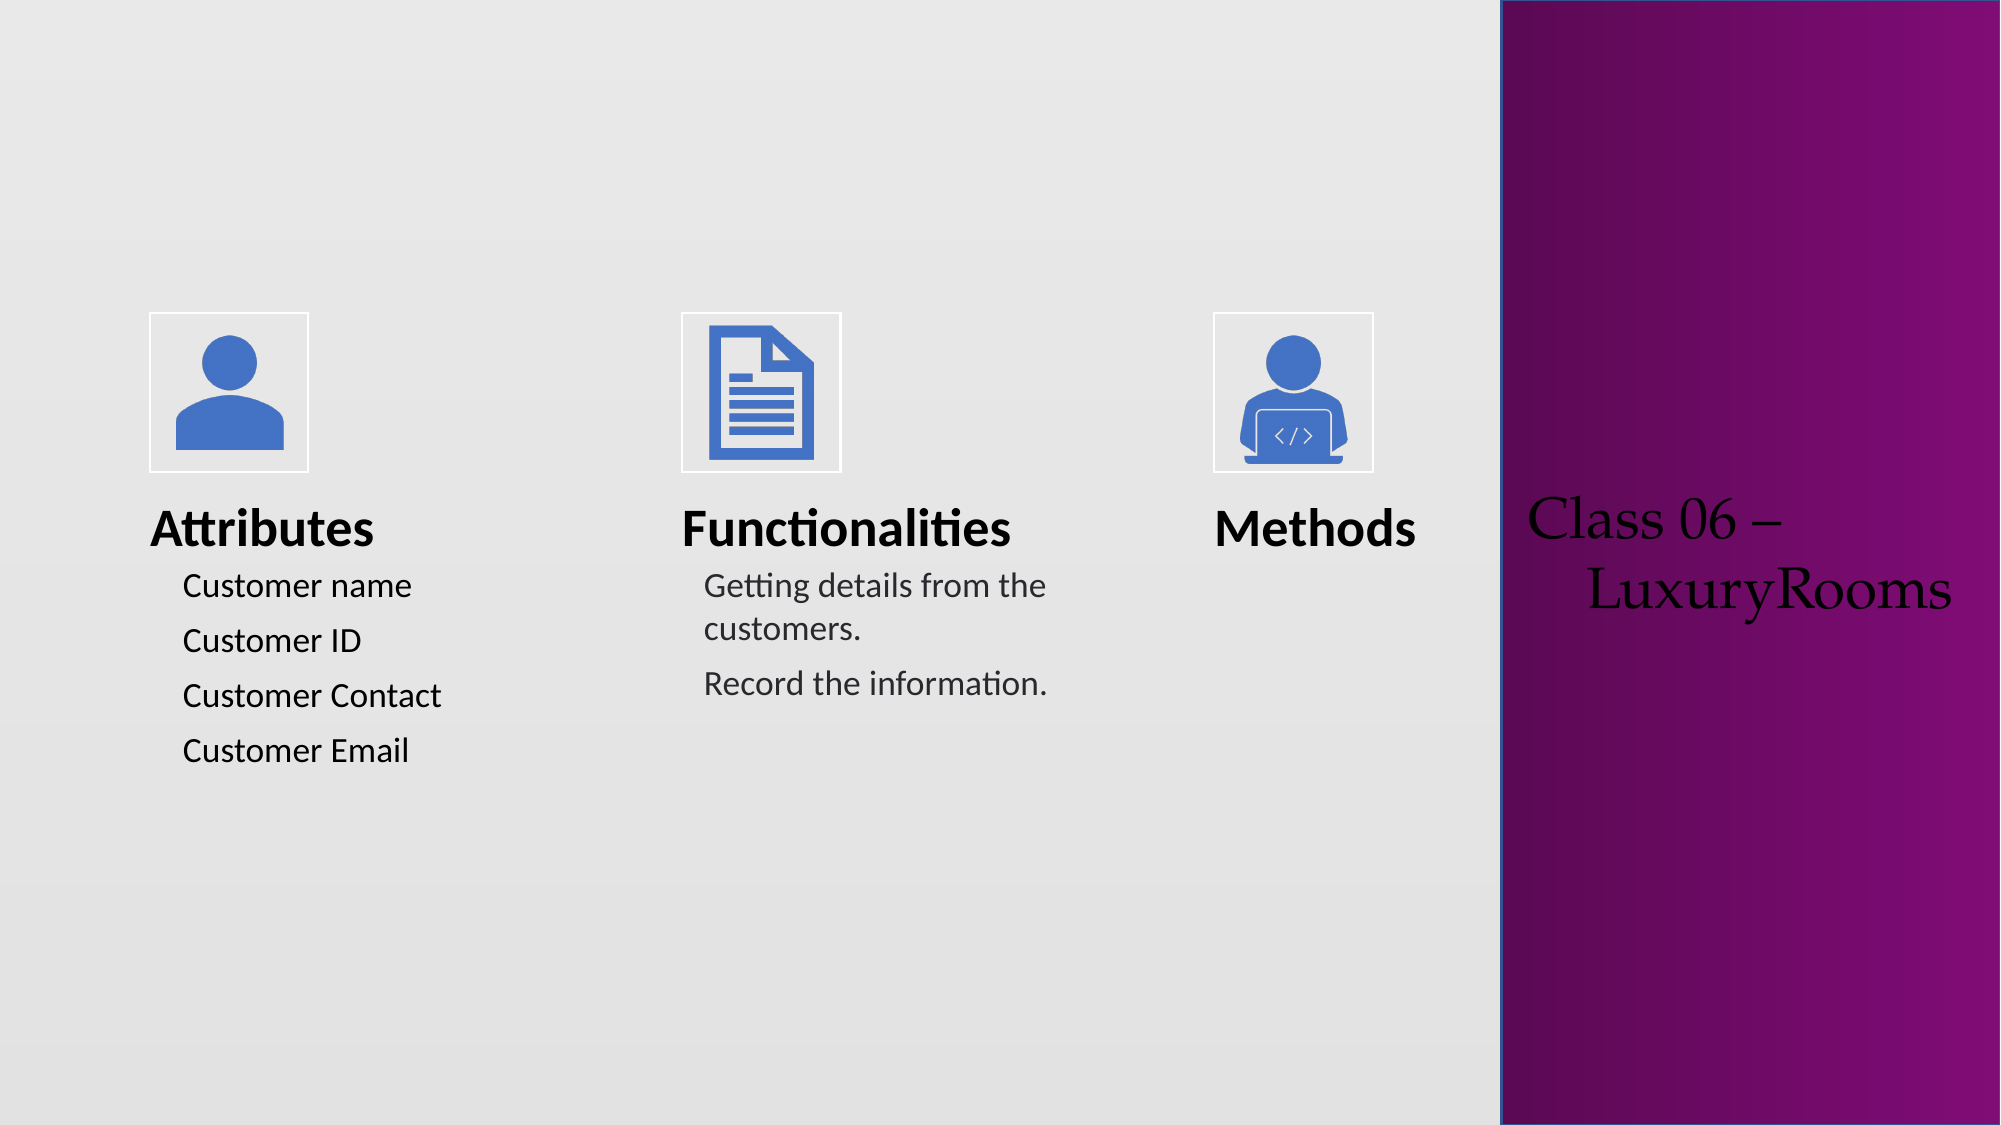

Attributes
Customer name
Customer ID
Customer Contact
Customer Email
Functionalities
Getting details from the customers.
Record the information.
Methods

Class 06 –
    LuxuryRooms